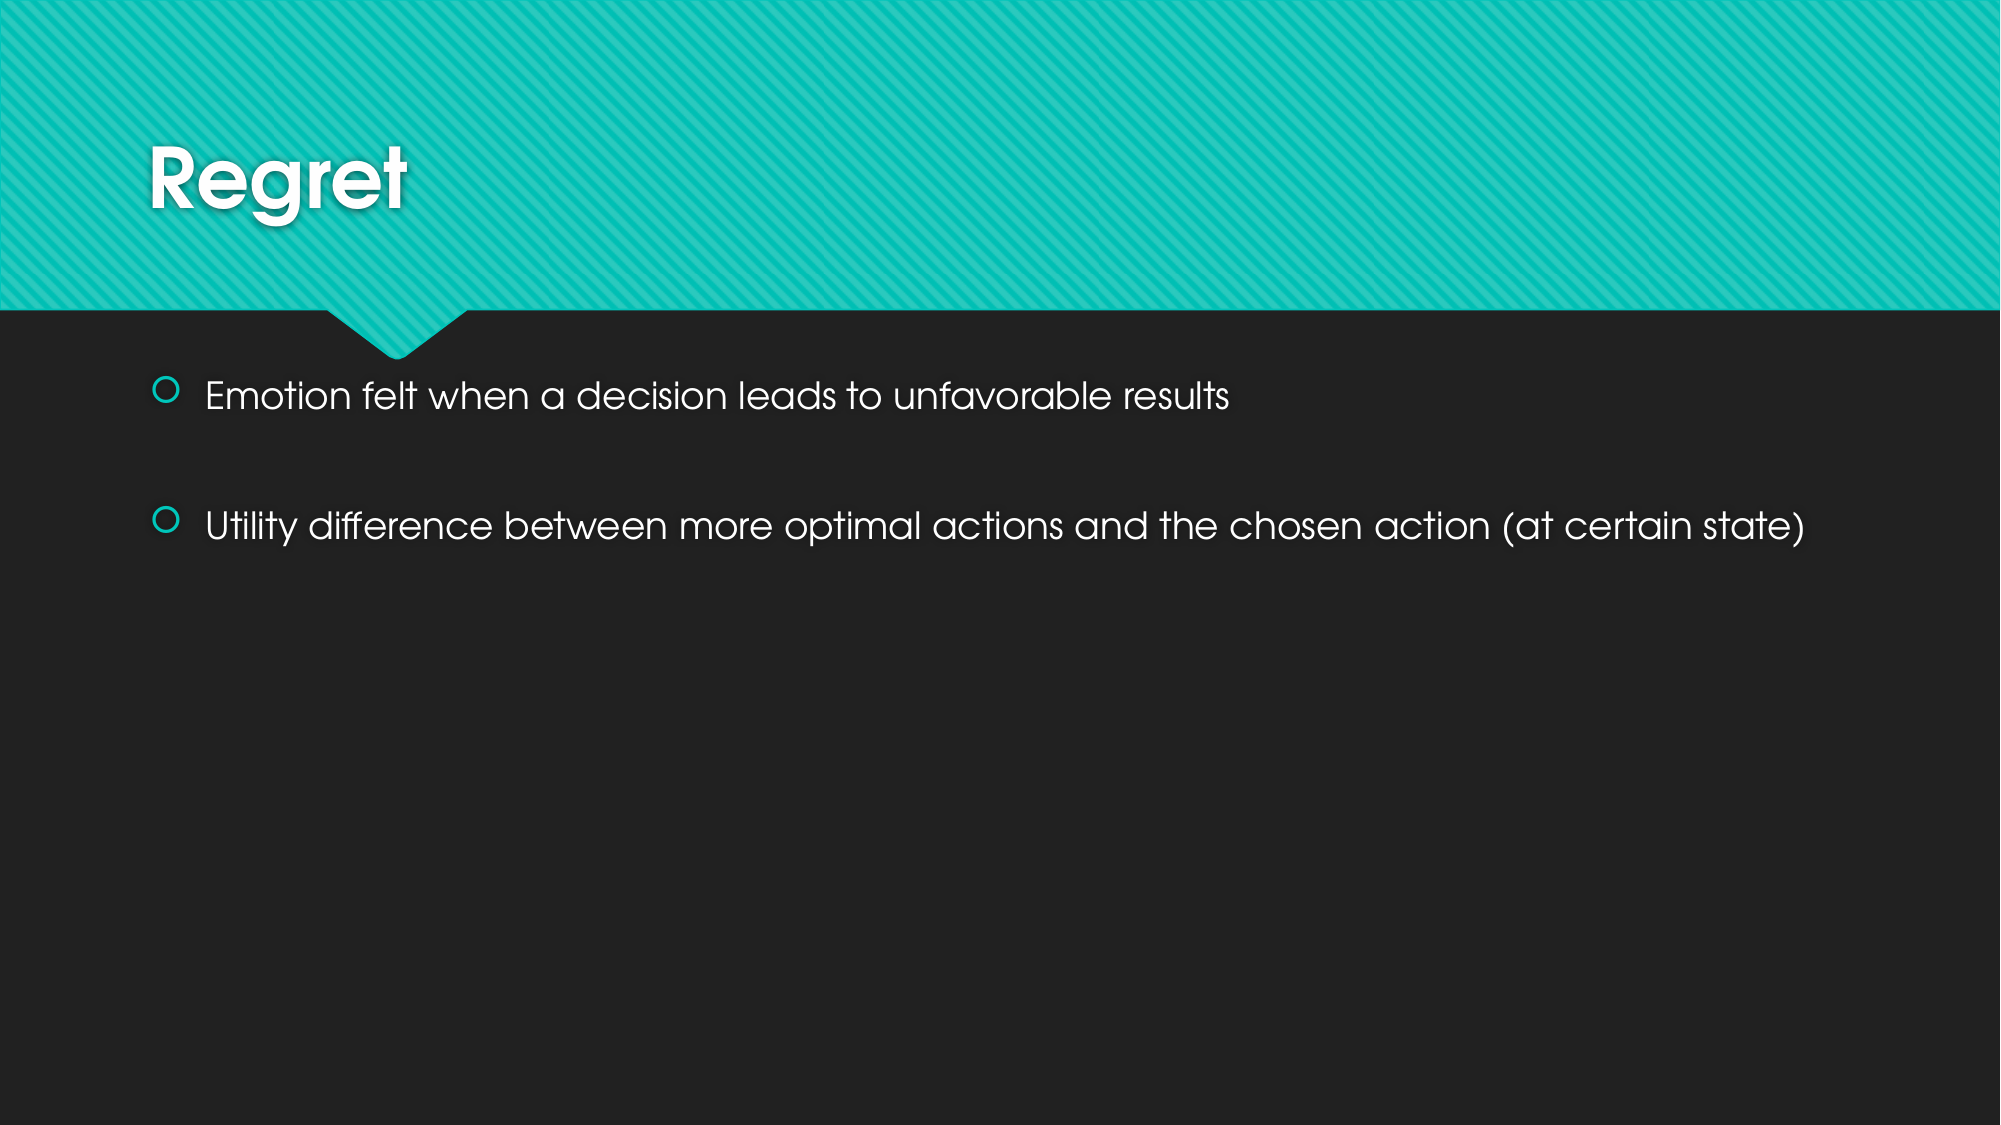

# Regret
Emotion felt when a decision leads to unfavorable results

Utility difference between more optimal actions and the chosen action (at certain state)